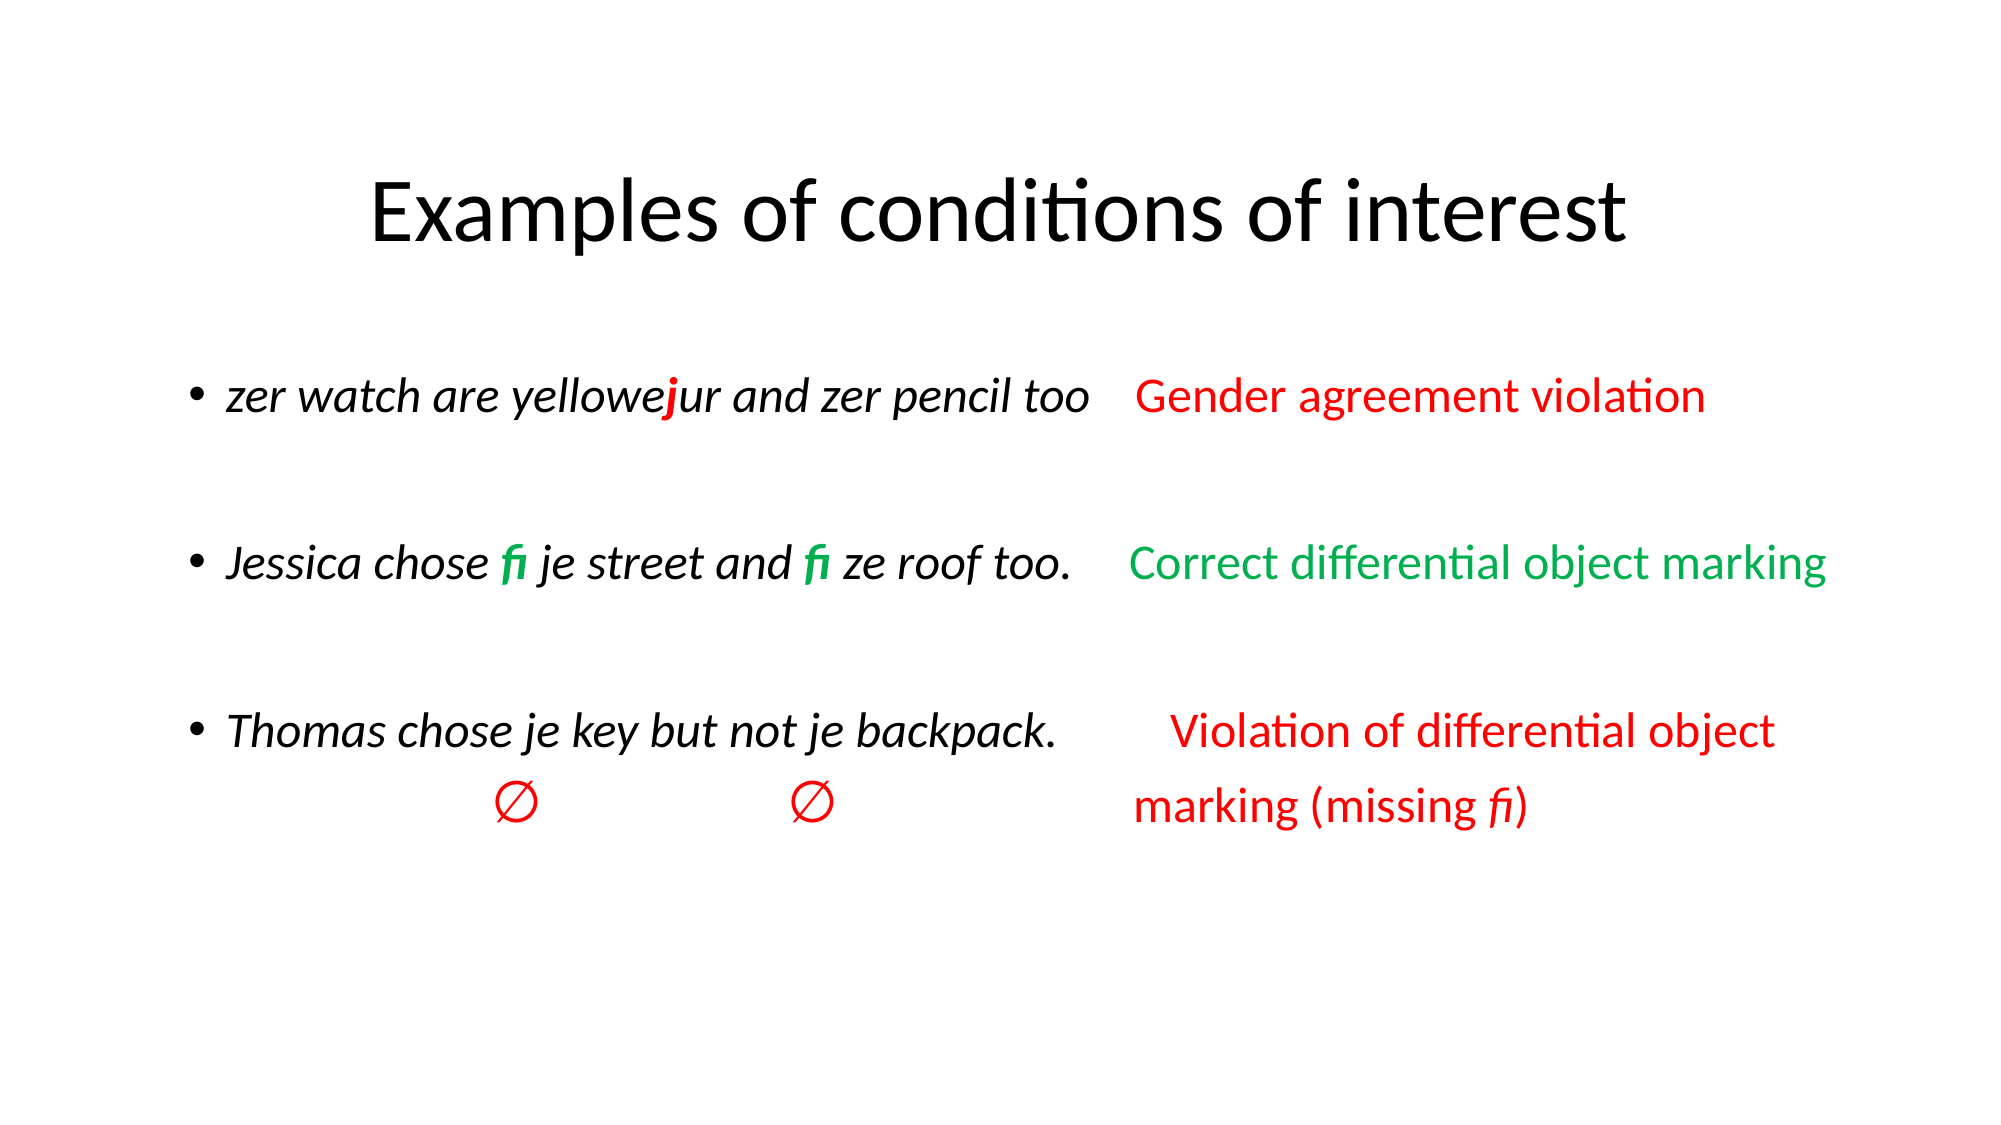

# Examples of conditions of interest
zer watch are yellowejur and zer pencil too    Gender agreement violation

Jessica chose fi je street and fi ze roof too.     Correct differential object marking

Thomas chose je key but not je backpack.	    Violation of differential object
						    marking (missing fi)

∅
∅